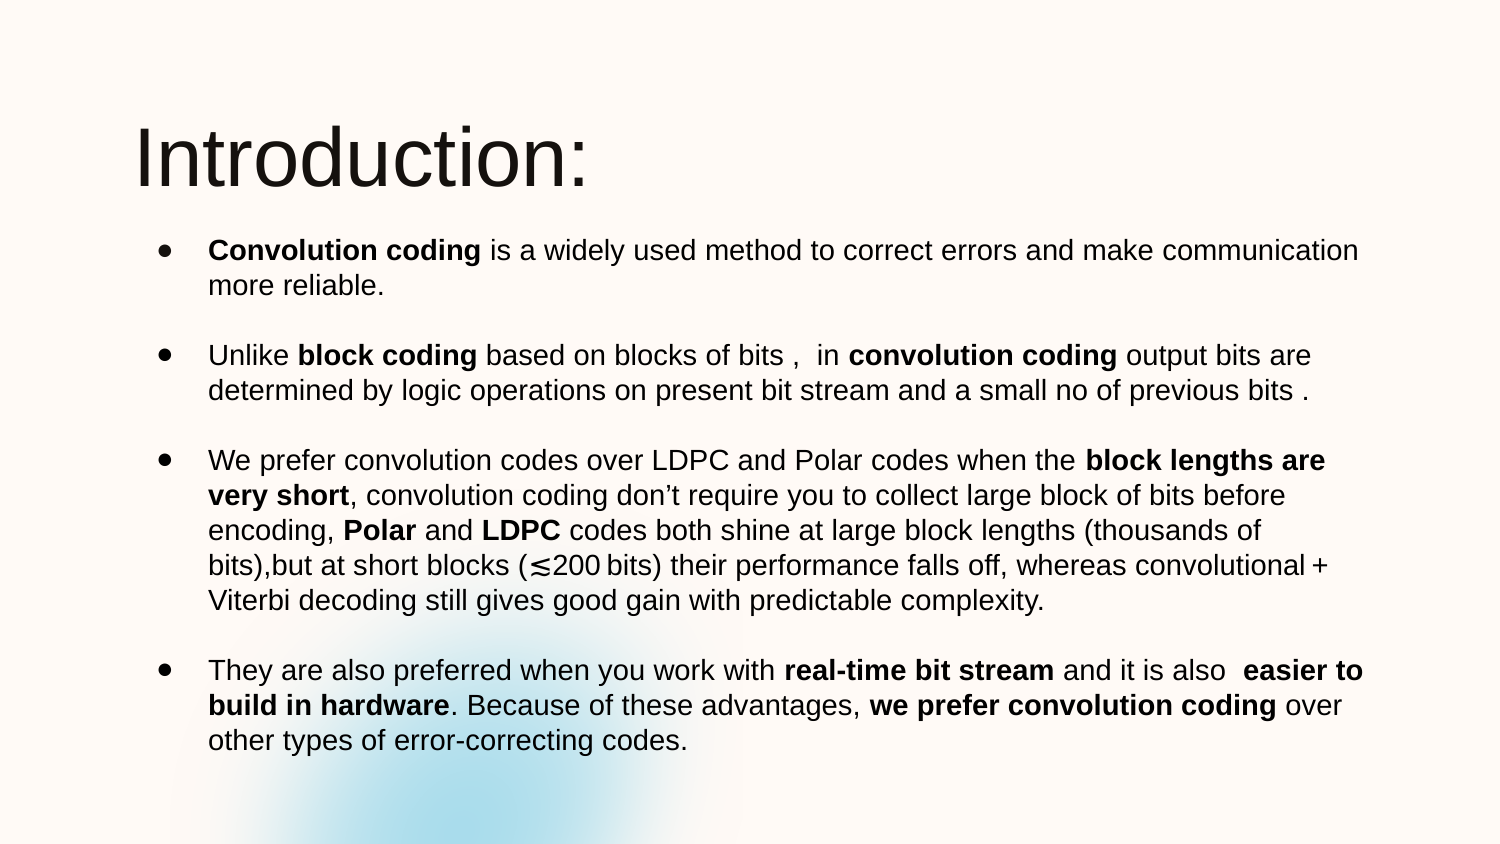

# Introduction:
Convolution coding is a widely used method to correct errors and make communication more reliable.

Unlike block coding based on blocks of bits ,  in convolution coding output bits are determined by logic operations on present bit stream and a small no of previous bits .

We prefer convolution codes over LDPC and Polar codes when the block lengths are very short, convolution coding don’t require you to collect large block of bits before encoding, Polar and LDPC codes both shine at large block lengths (thousands of bits),but at short blocks (≲200 bits) their performance falls off, whereas convolutional + Viterbi decoding still gives good gain with predictable complexity.

They are also preferred when you work with real-time bit stream and it is also  easier to build in hardware. Because of these advantages, we prefer convolution coding over other types of error-correcting codes.